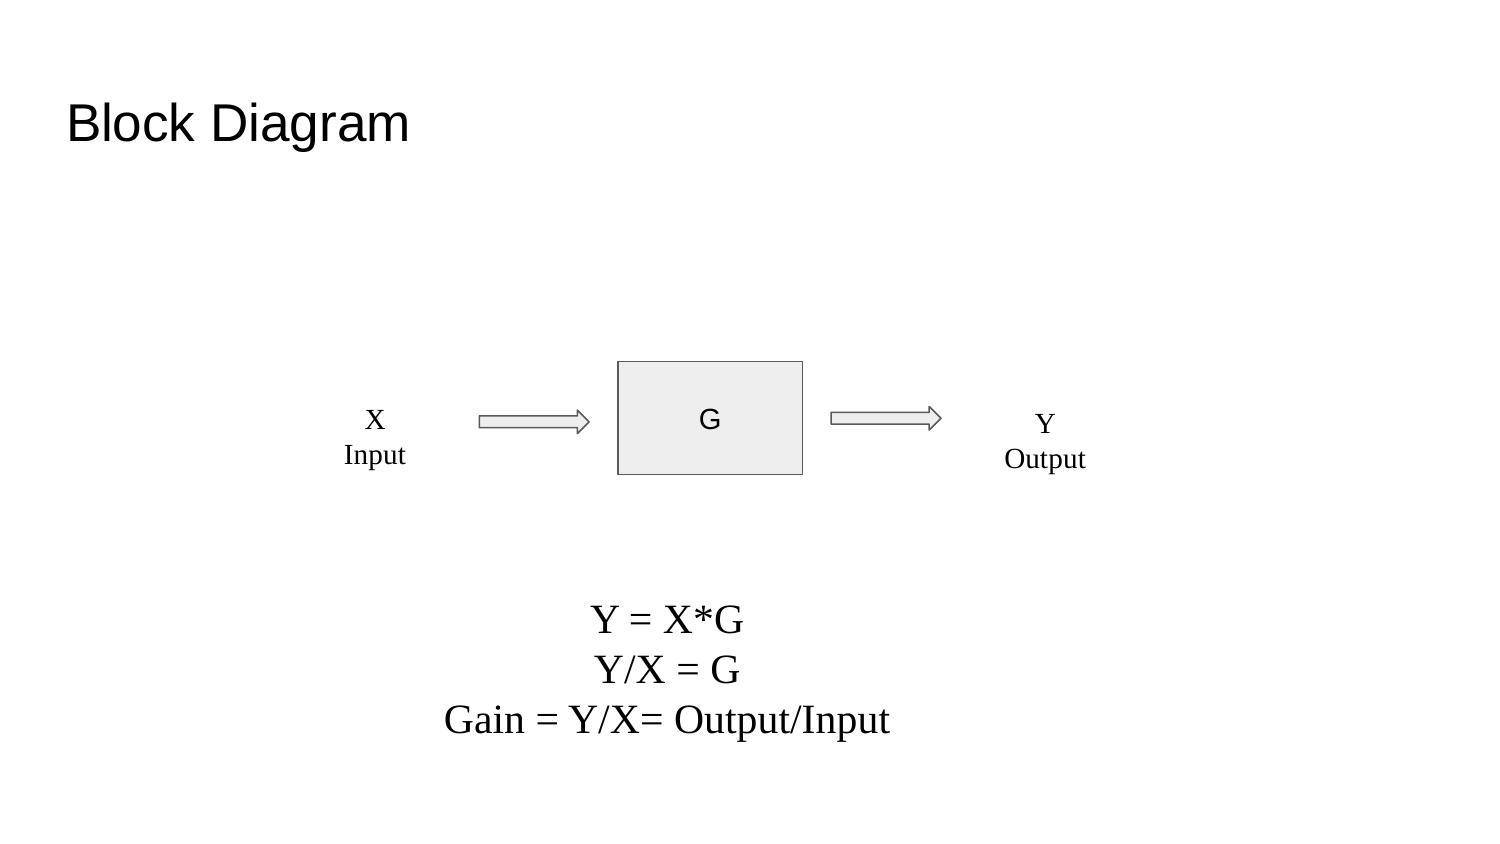

# Block Diagram
G
X
Input
Y
Output

Y = X*G
Y/X = G
Gain = Y/X= Output/Input